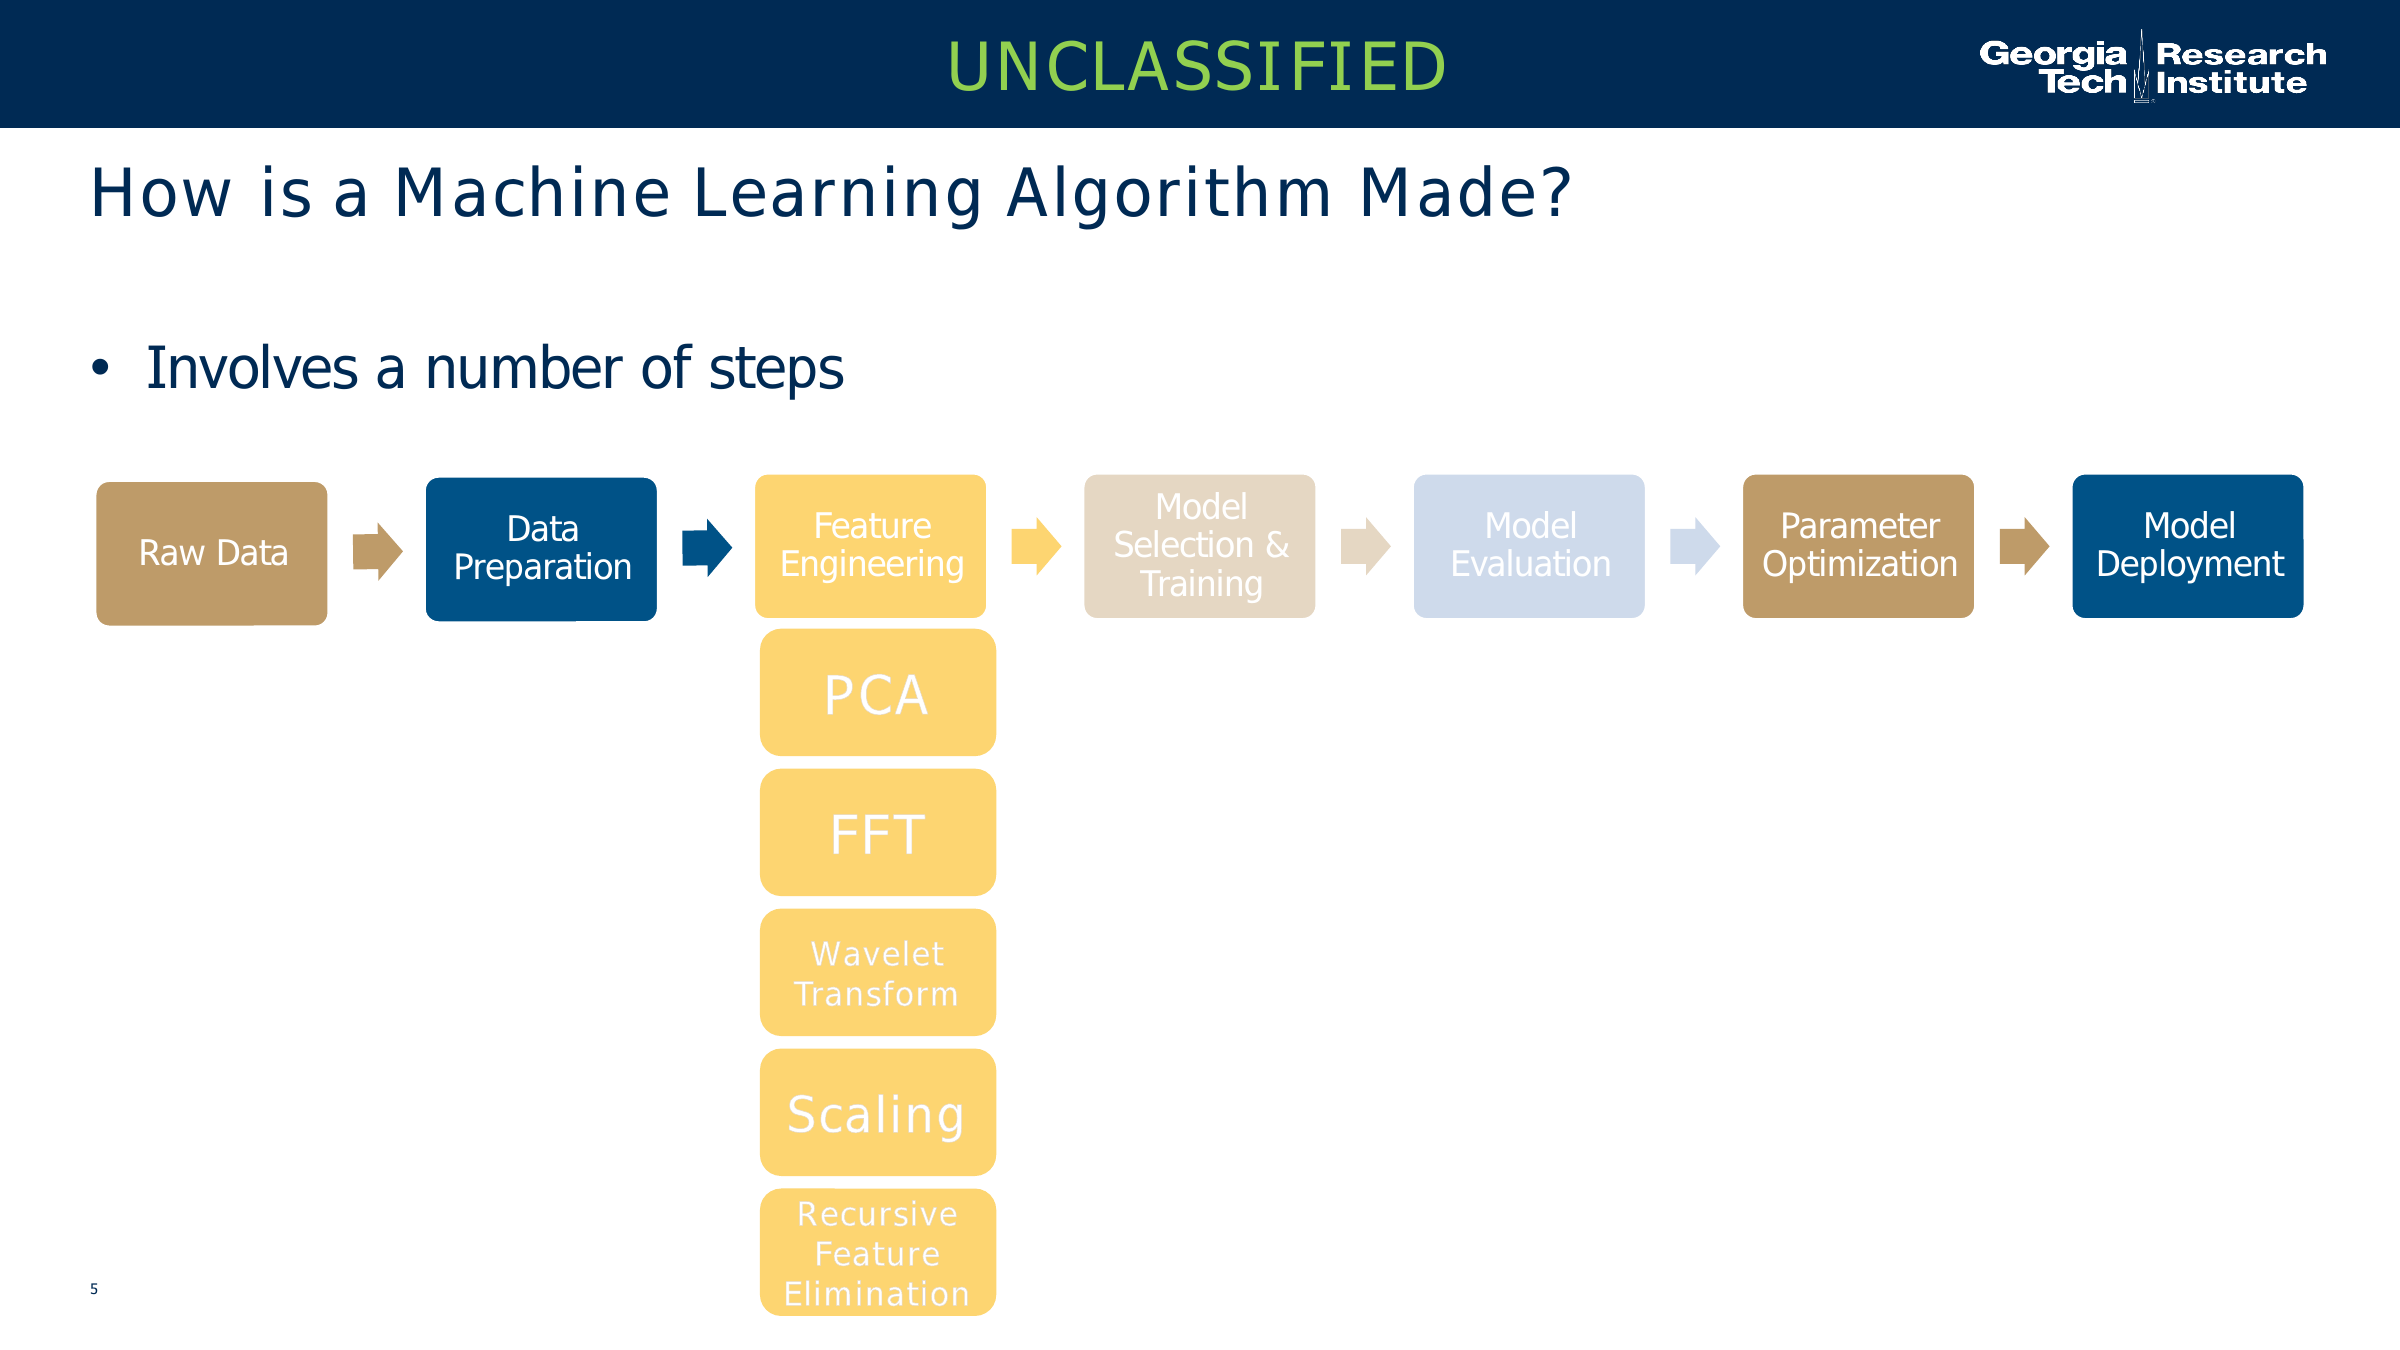

# How is a Machine Learning Algorithm Made?
Raw Data

Data Preparation

Feature Engineering

Model Selection & Training

Model Evaluation

Parameter Optimization

Model Deployment
Involves a number of steps

PCA
FFT
Wavelet Transform
Scaling
Recursive Feature Elimination